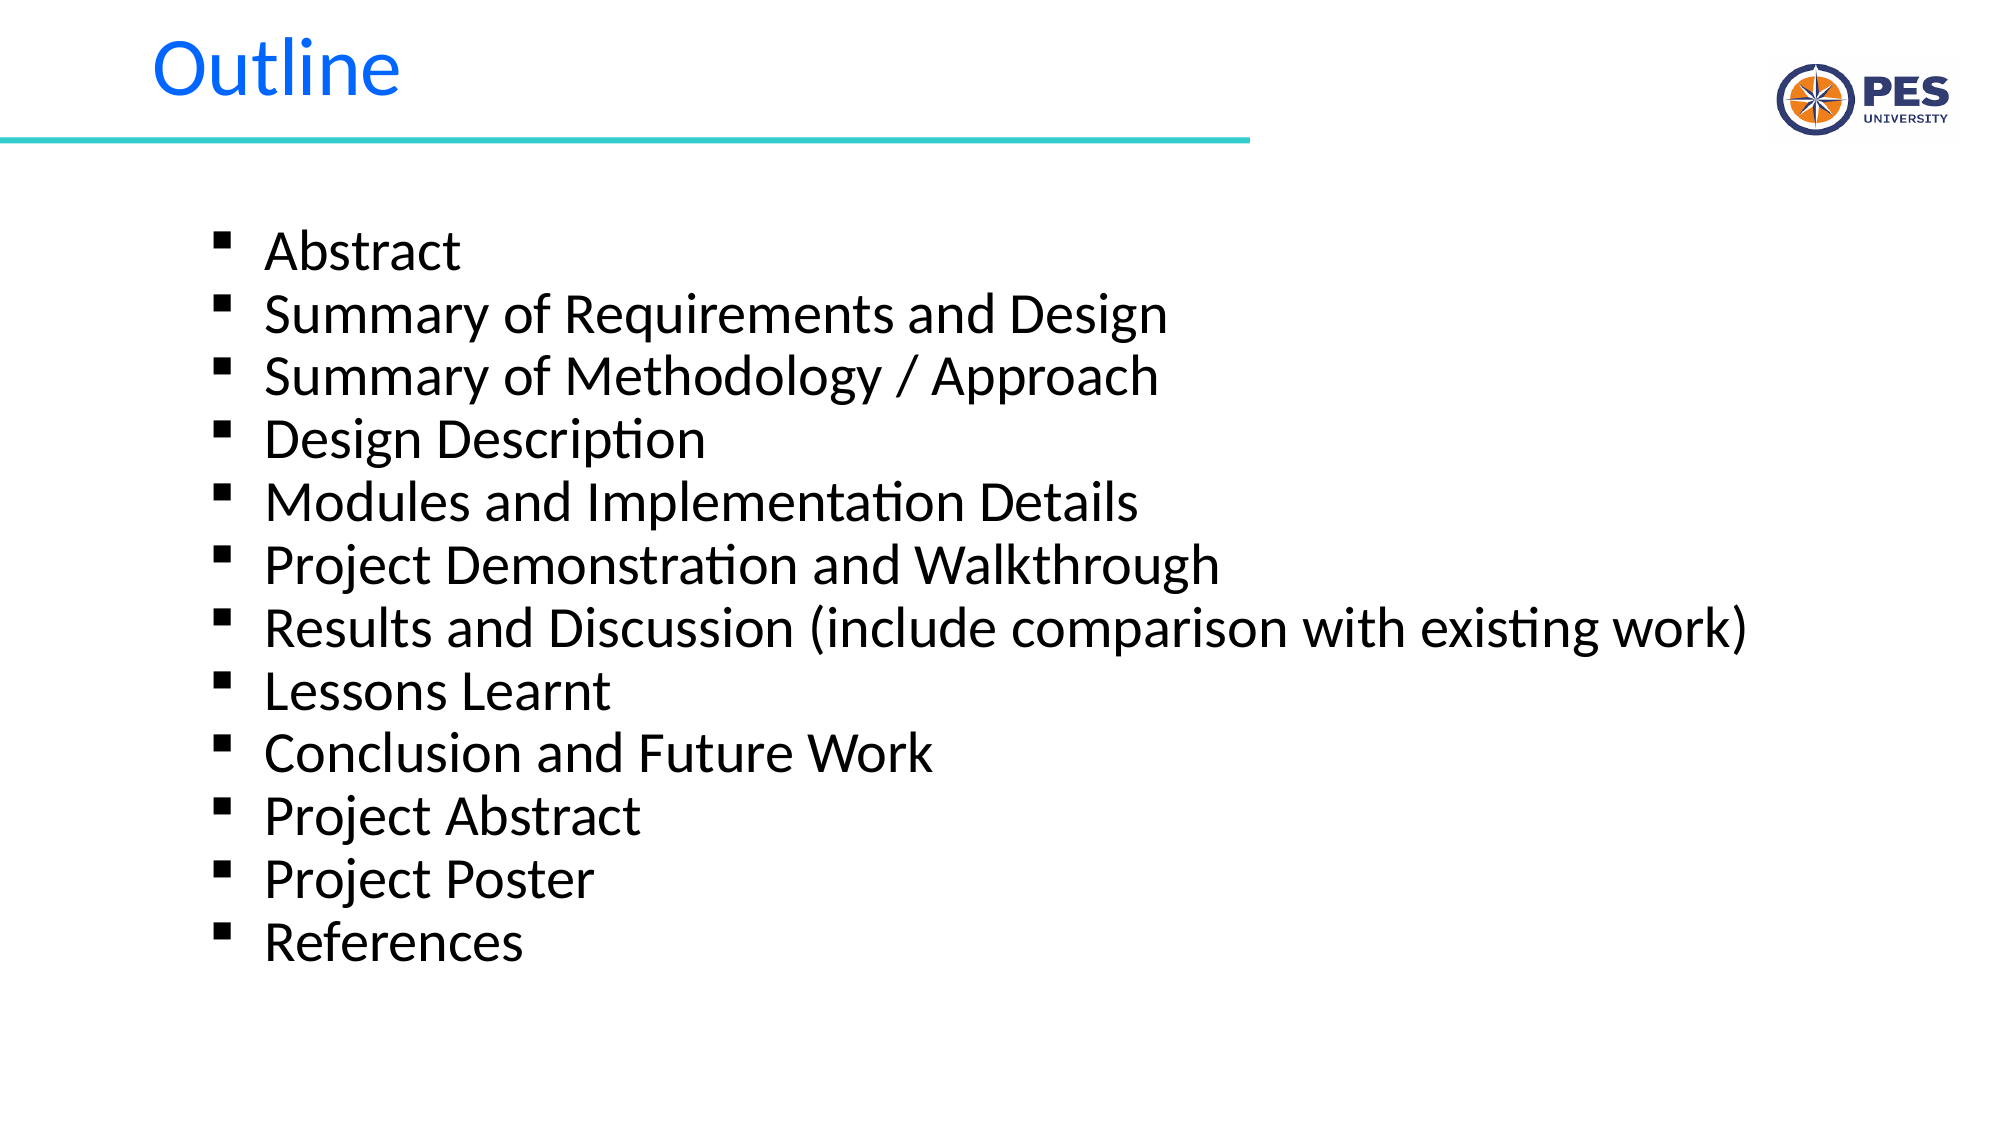

# Outline
Abstract
Summary of Requirements and Design
Summary of Methodology / Approach
Design Description
Modules and Implementation Details
Project Demonstration and Walkthrough
Results and Discussion (include comparison with existing work)
Lessons Learnt
Conclusion and Future Work
Project Abstract
Project Poster
References